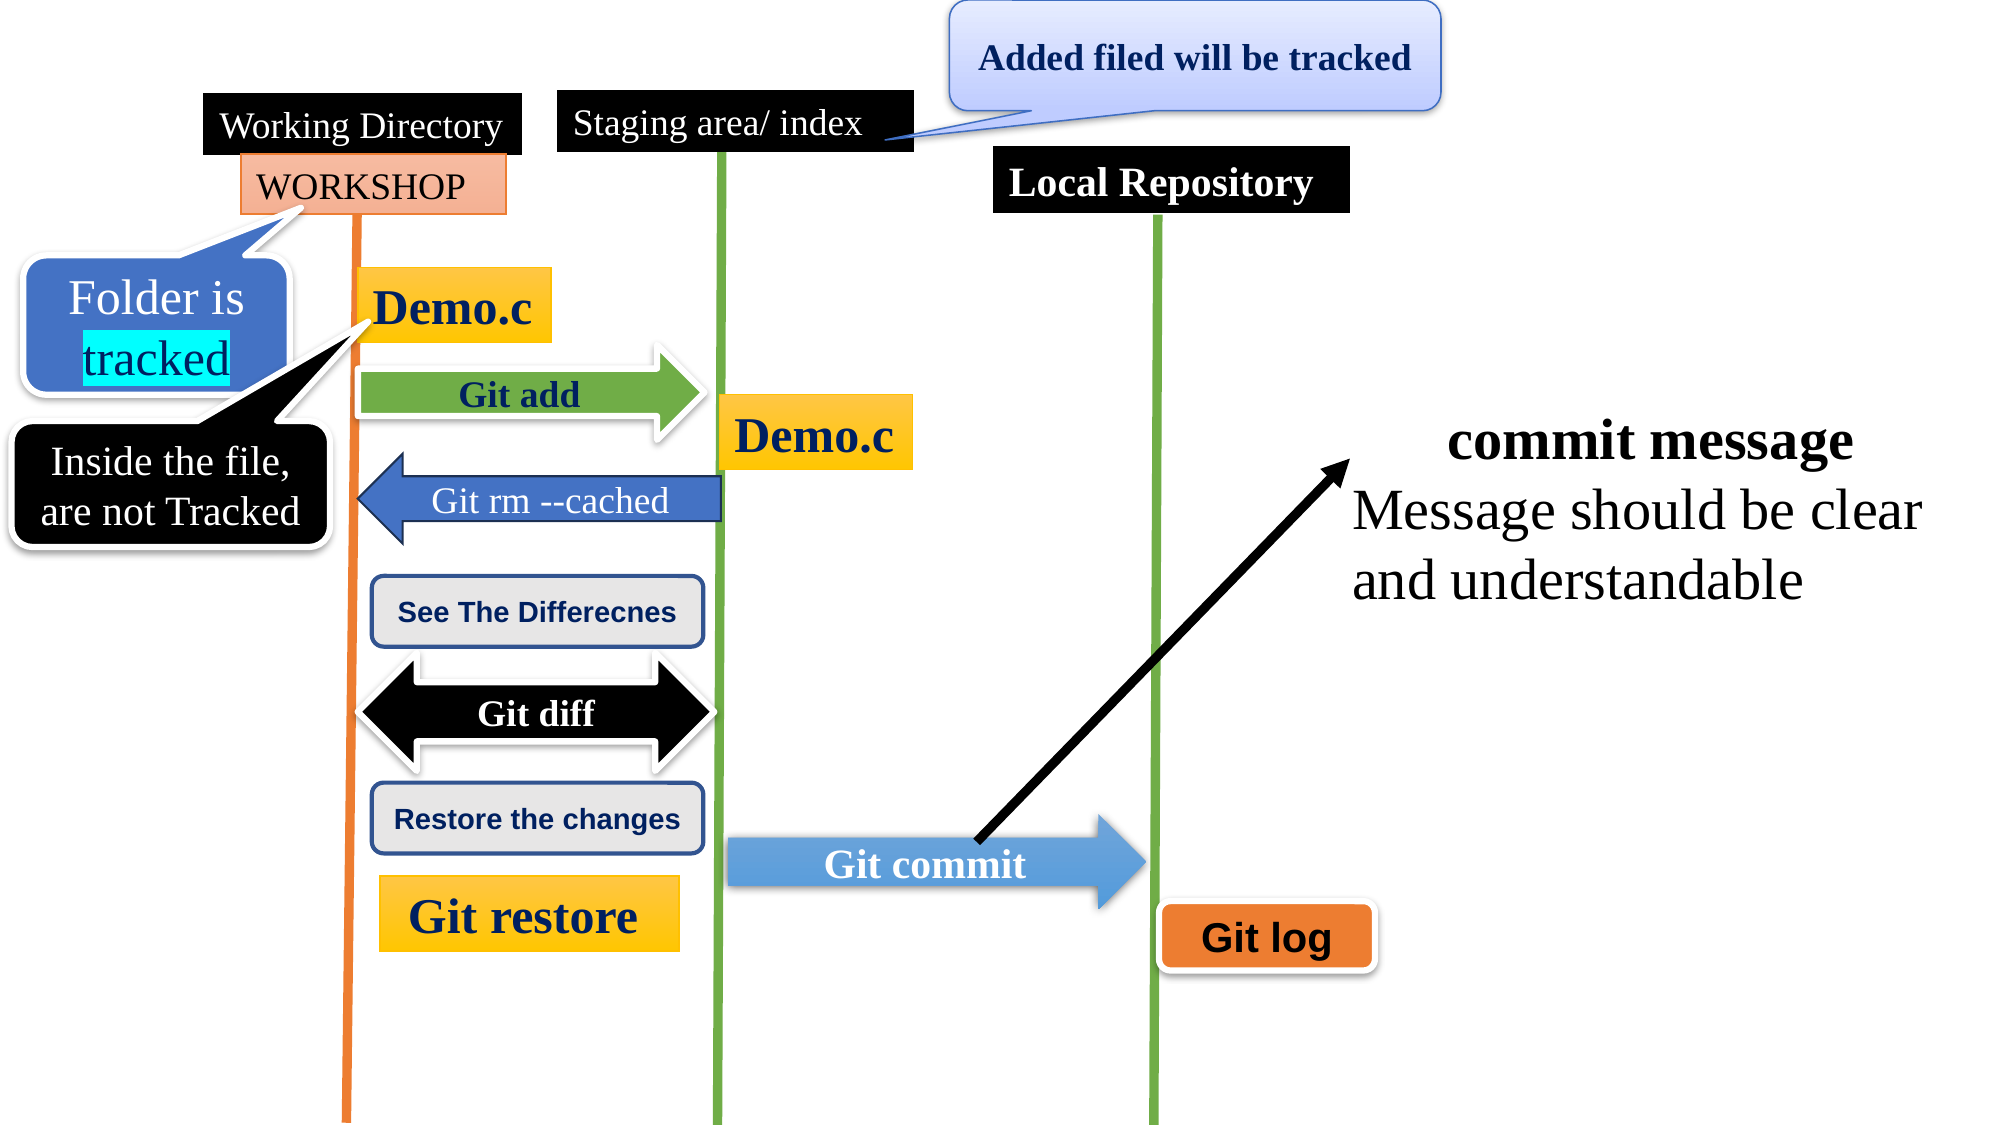

Added filed will be tracked
Staging area/ index
Working Directory
Local Repository
WORKSHOP
Folder is tracked
Demo.c
Git add
commit message
Message should be clear and understandable
Demo.c
Inside the file, are not Tracked
Git rm --cached
See The Differecnes
Git diff
Restore the changes
Git commit
Git restore
Git log